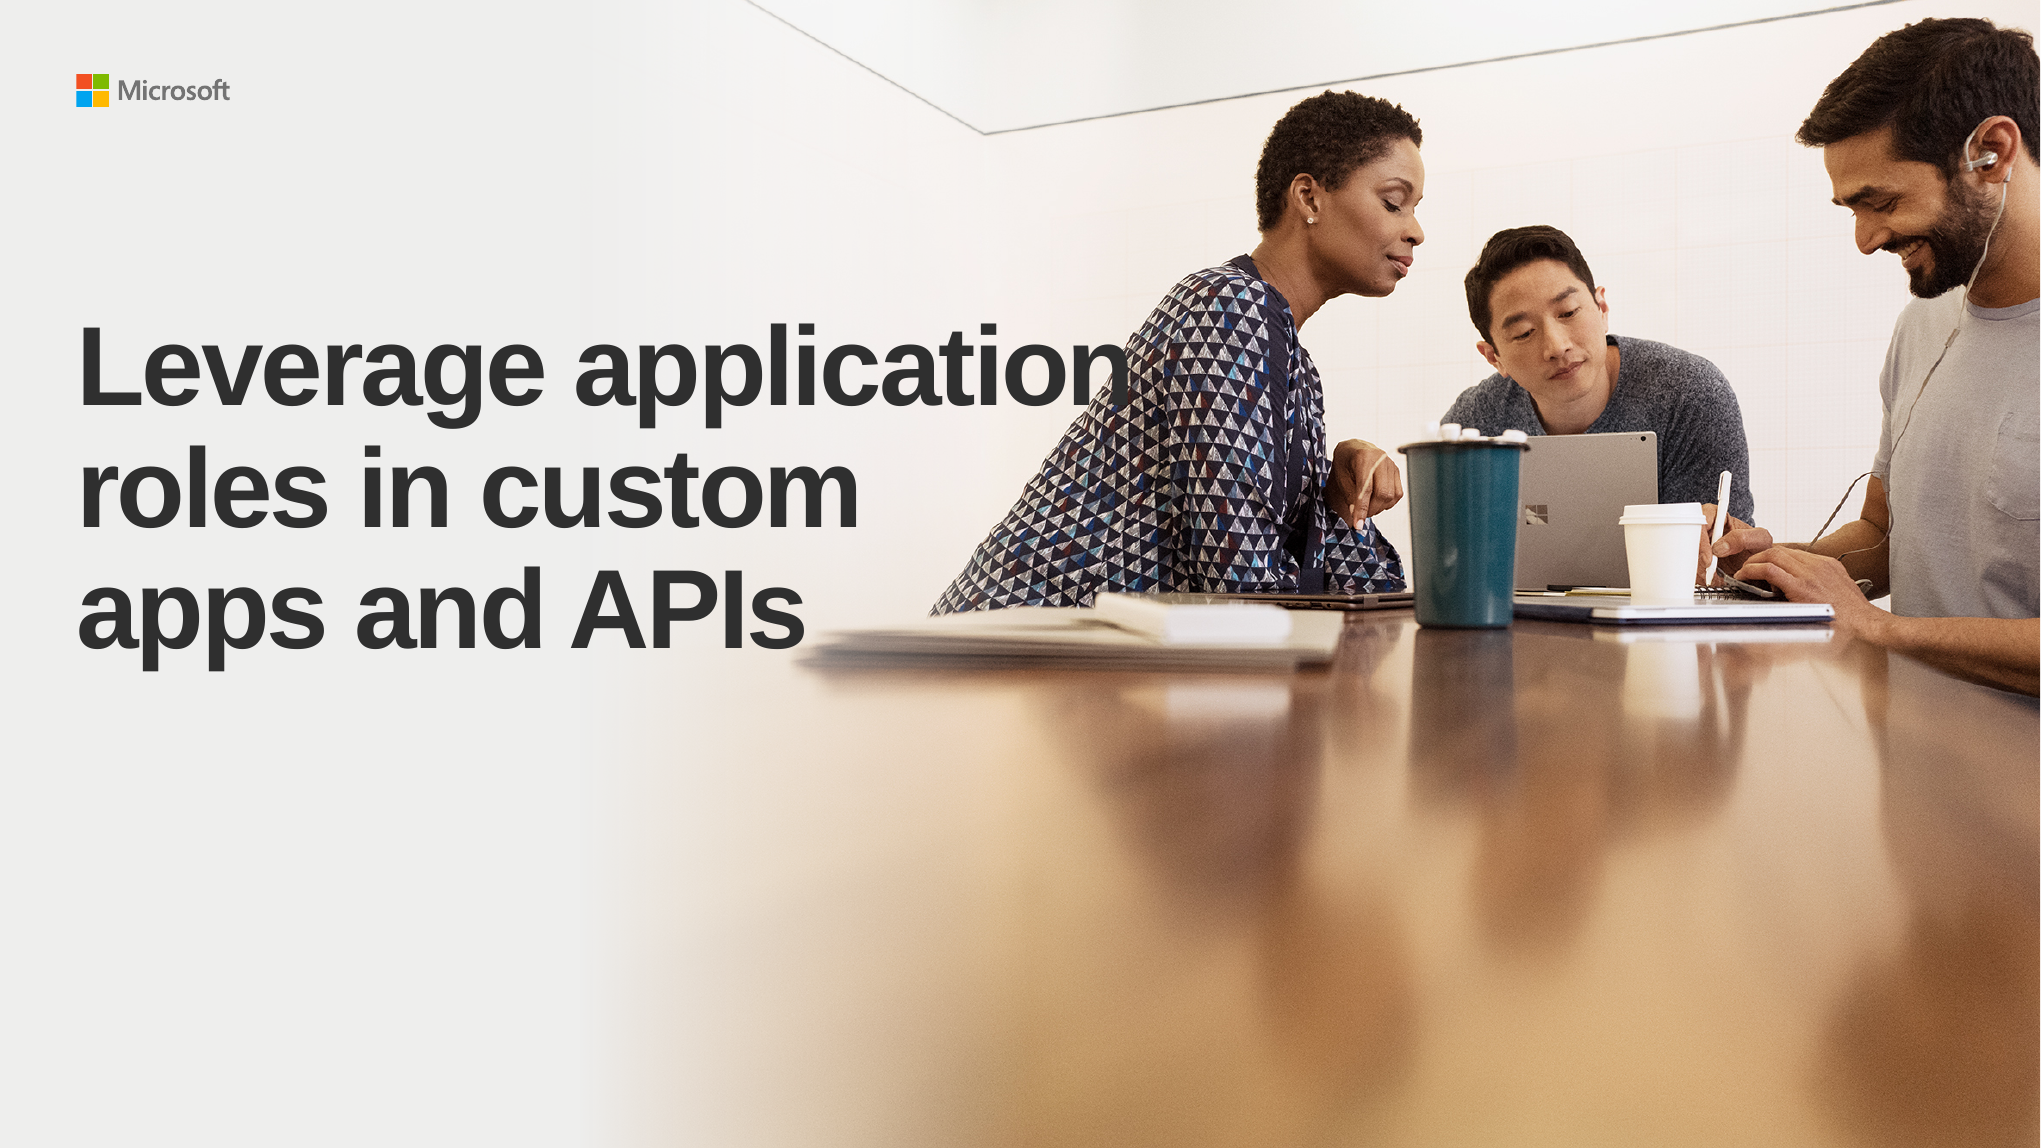

# Leverage application roles in custom apps and APIs